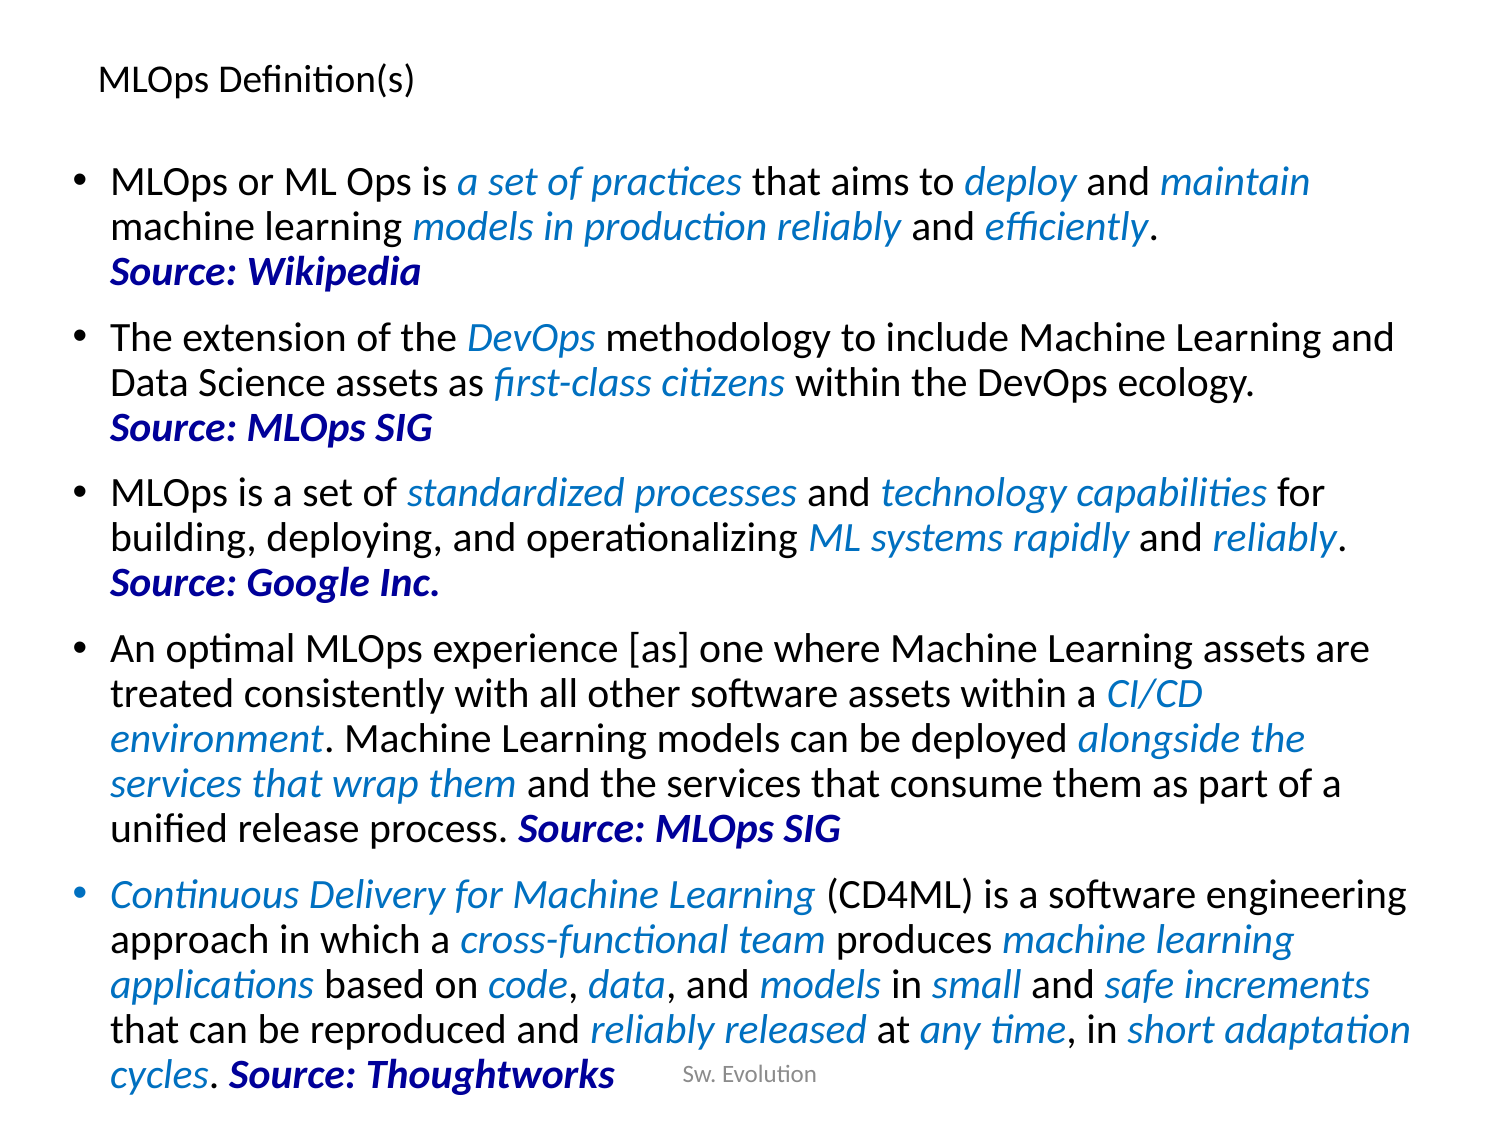

# MLOps Definition(s)
MLOps or ML Ops is a set of practices that aims to deploy and maintain machine learning models in production reliably and efficiently.
Source: Wikipedia
The extension of the DevOps methodology to include Machine Learning and Data Science assets as first-class citizens within the DevOps ecology.
Source: MLOps SIG
MLOps is a set of standardized processes and technology capabilities for building, deploying, and operationalizing ML systems rapidly and reliably. Source: Google Inc.
An optimal MLOps experience [as] one where Machine Learning assets are treated consistently with all other software assets within a CI/CD environment. Machine Learning models can be deployed alongside the services that wrap them and the services that consume them as part of a unified release process. Source: MLOps SIG
Continuous Delivery for Machine Learning (CD4ML) is a software engineering approach in which a cross-functional team produces machine learning applications based on code, data, and models in small and safe increments that can be reproduced and reliably released at any time, in short adaptation cycles. Source: Thoughtworks
Sw. Evolution